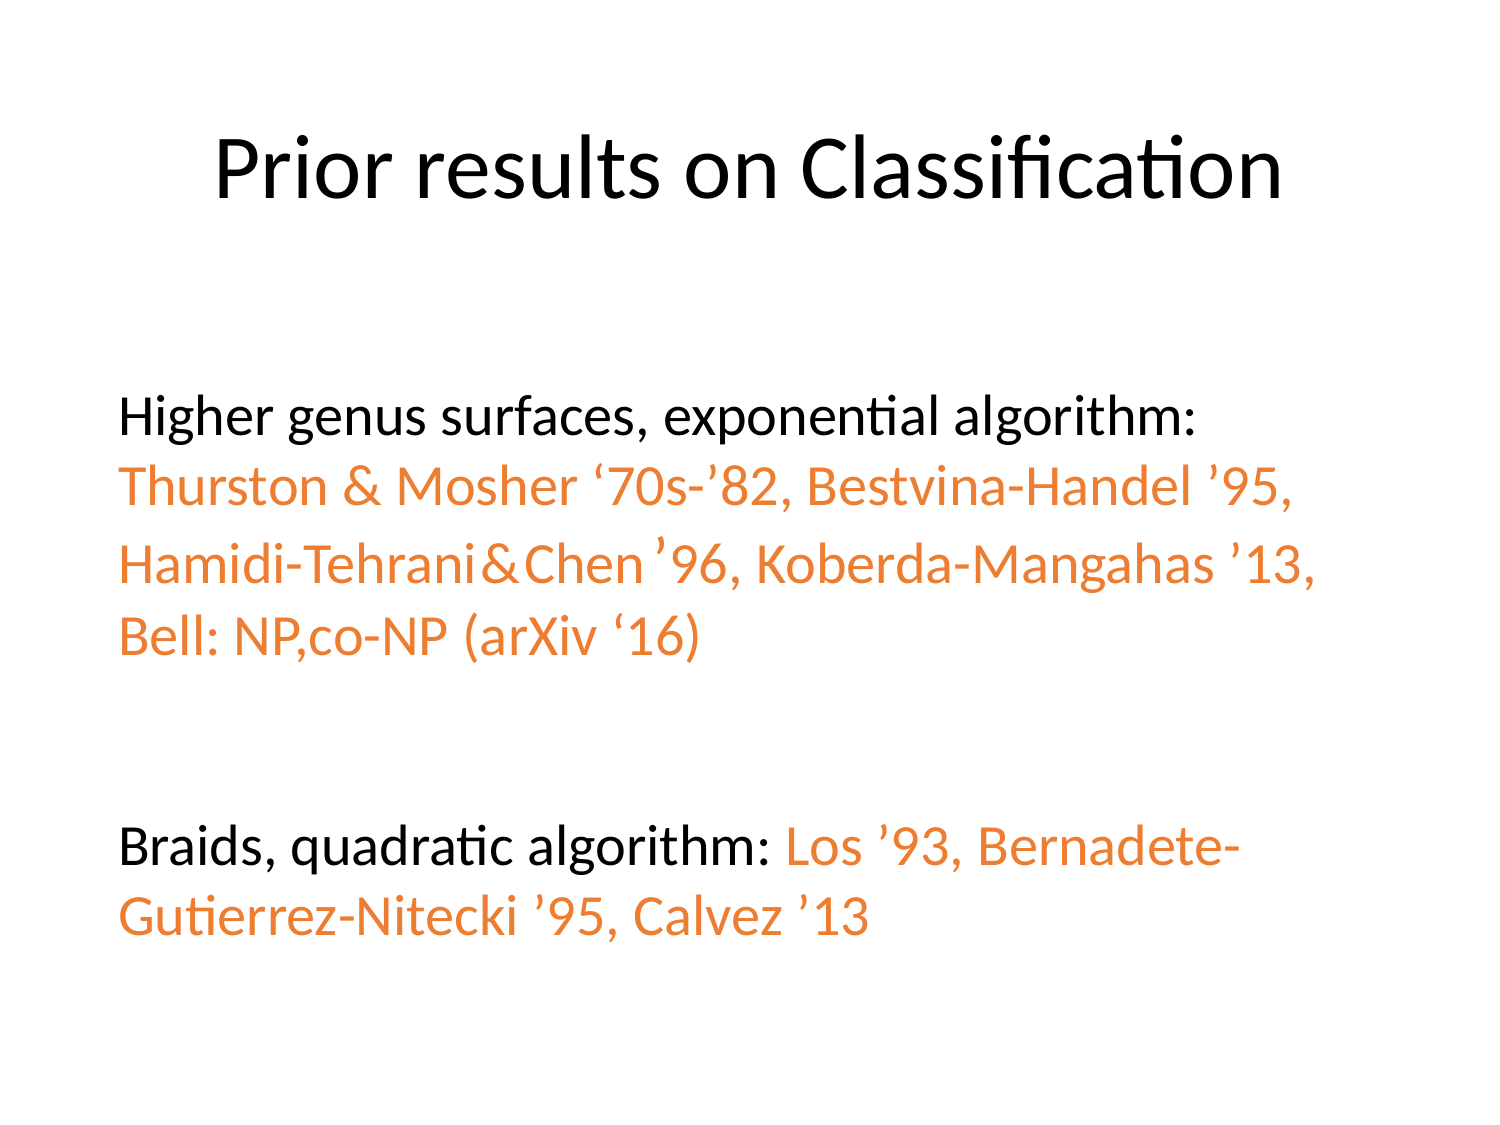

# Prior results on Classification

Higher genus surfaces, exponential algorithm: Thurston & Mosher ‘70s-’82, Bestvina-Handel ’95, Hamidi-Tehrani & Chen ’96, Koberda-Mangahas ’13, Bell: NP,co-NP (arXiv ‘16)

Braids, quadratic algorithm: Los ’93, Bernadete-Gutierrez-Nitecki ’95, Calvez ’13